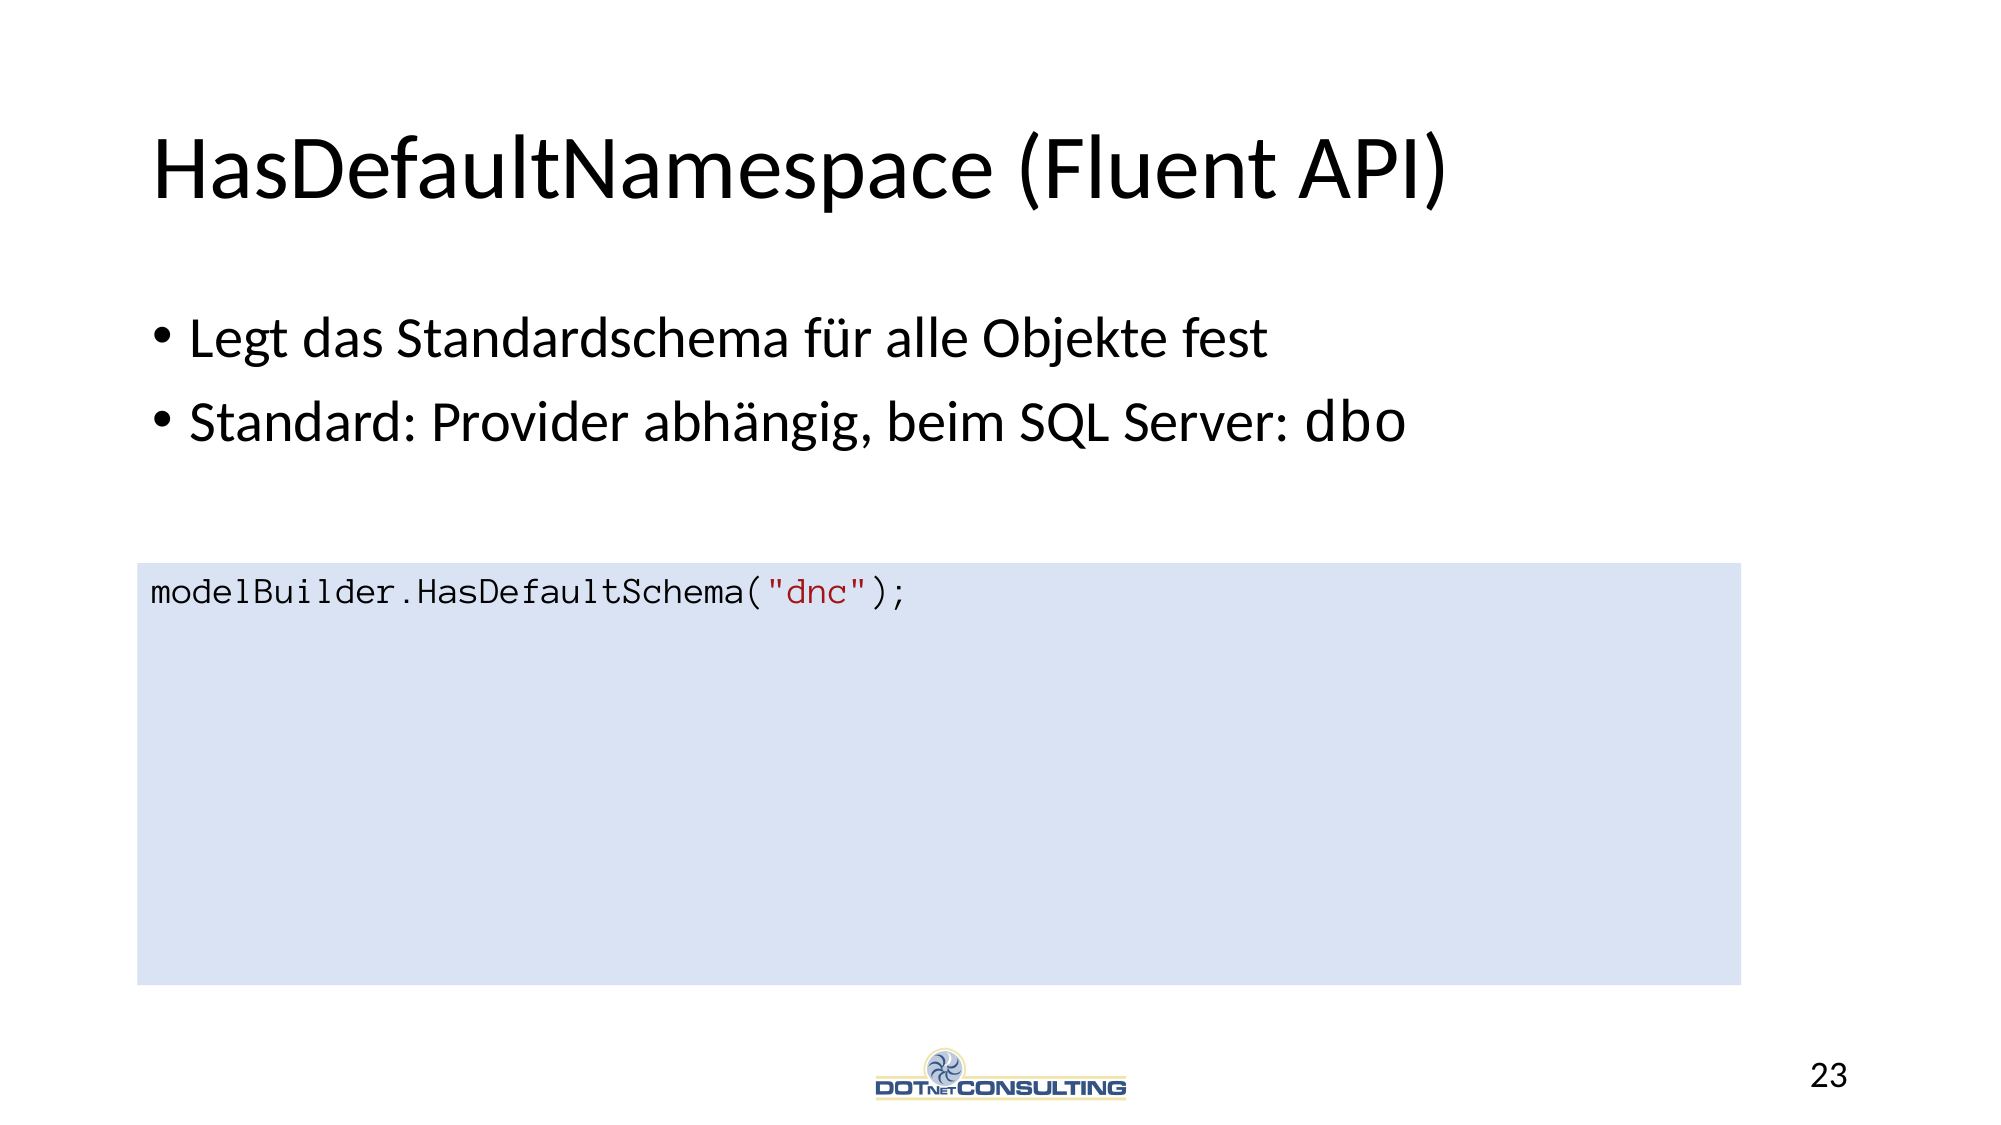

# HasDefaultNamespace (Fluent API)
Legt das Standardschema für alle Objekte fest
Standard: Provider abhängig, beim SQL Server: dbo
modelBuilder.HasDefaultSchema("dnc");
23